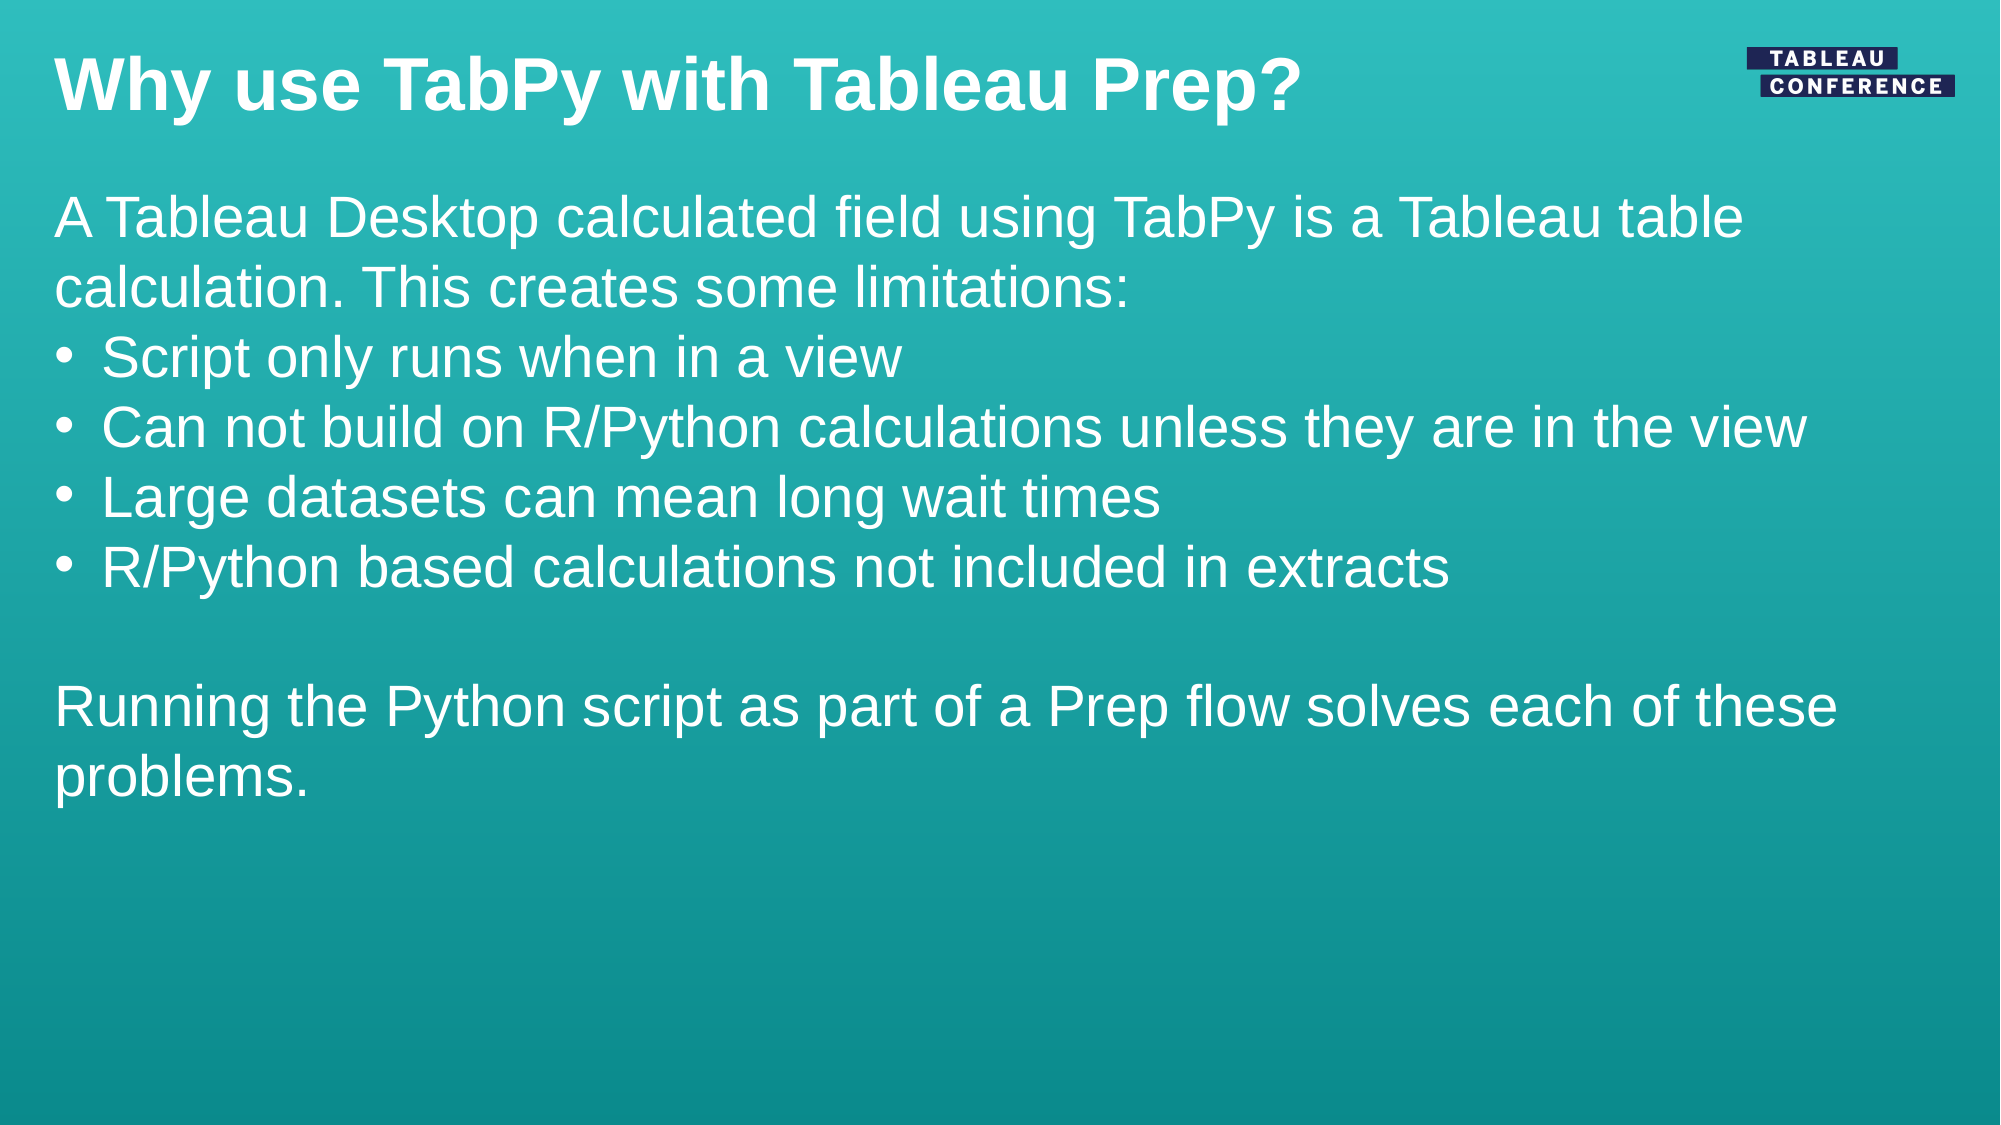

# Why use TabPy with Tableau Prep?
A Tableau Desktop calculated field using TabPy is a Tableau table calculation. This creates some limitations:
Script only runs when in a view
Can not build on R/Python calculations unless they are in the view
Large datasets can mean long wait times
R/Python based calculations not included in extracts

Running the Python script as part of a Prep flow solves each of these problems.